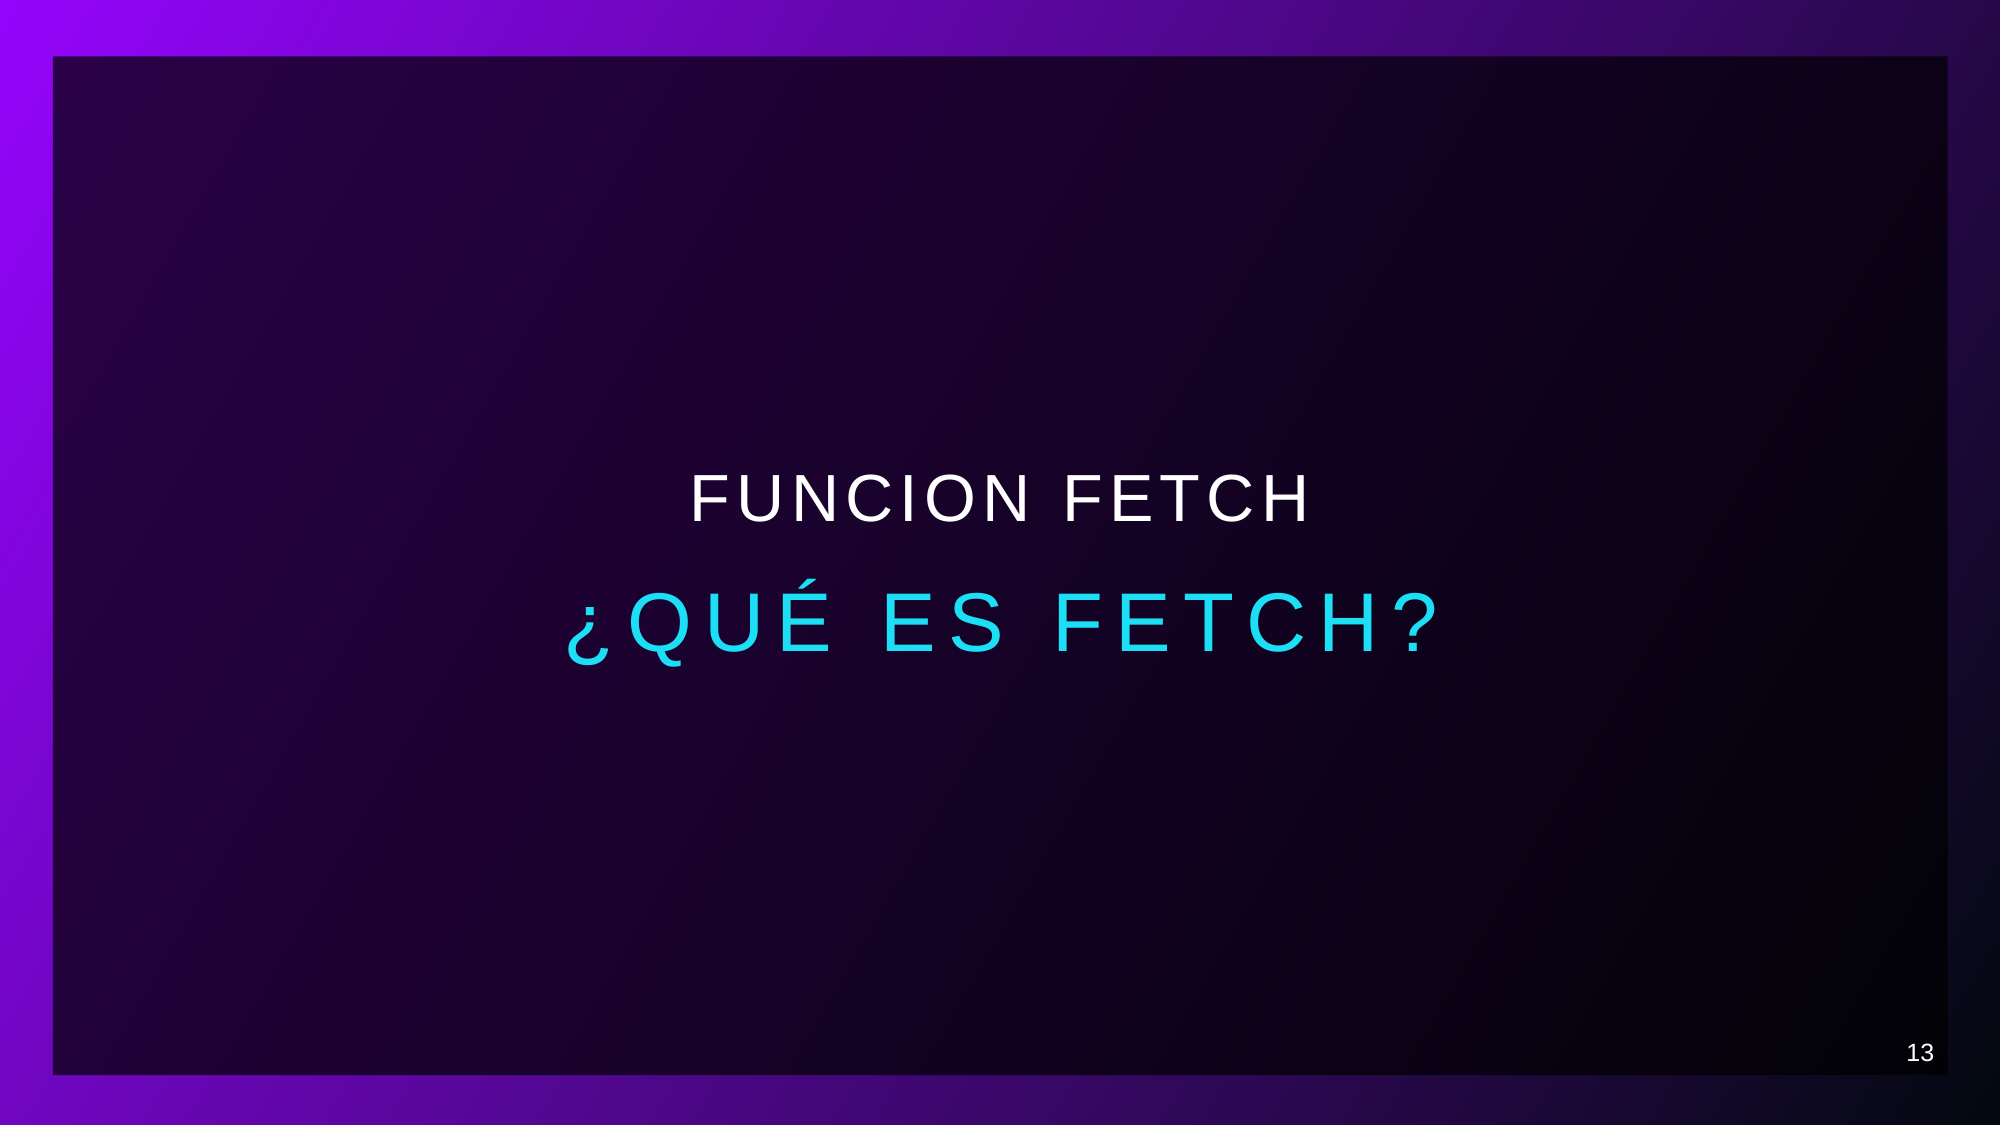

# Funcion fetch
¿Qué es fetch?
13